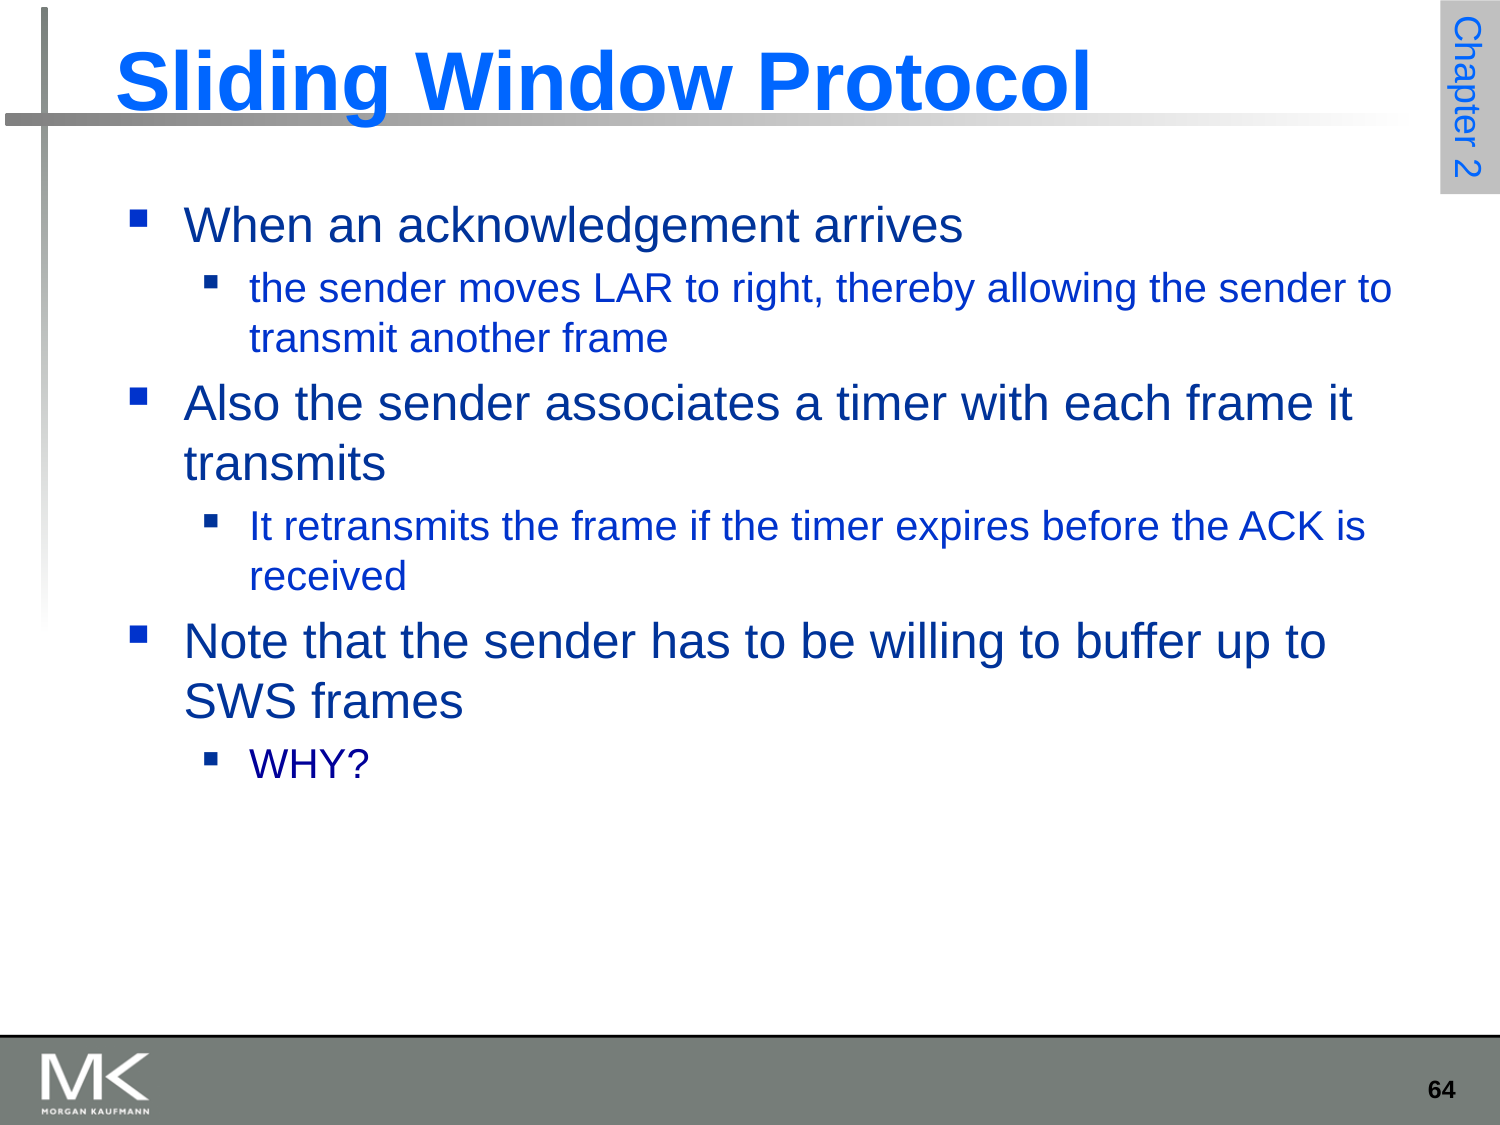

# Sliding Window Protocol
When an acknowledgement arrives
the sender moves LAR to right, thereby allowing the sender to transmit another frame
Also the sender associates a timer with each frame it transmits
It retransmits the frame if the timer expires before the ACK is received
Note that the sender has to be willing to buffer up to SWS frames
WHY?